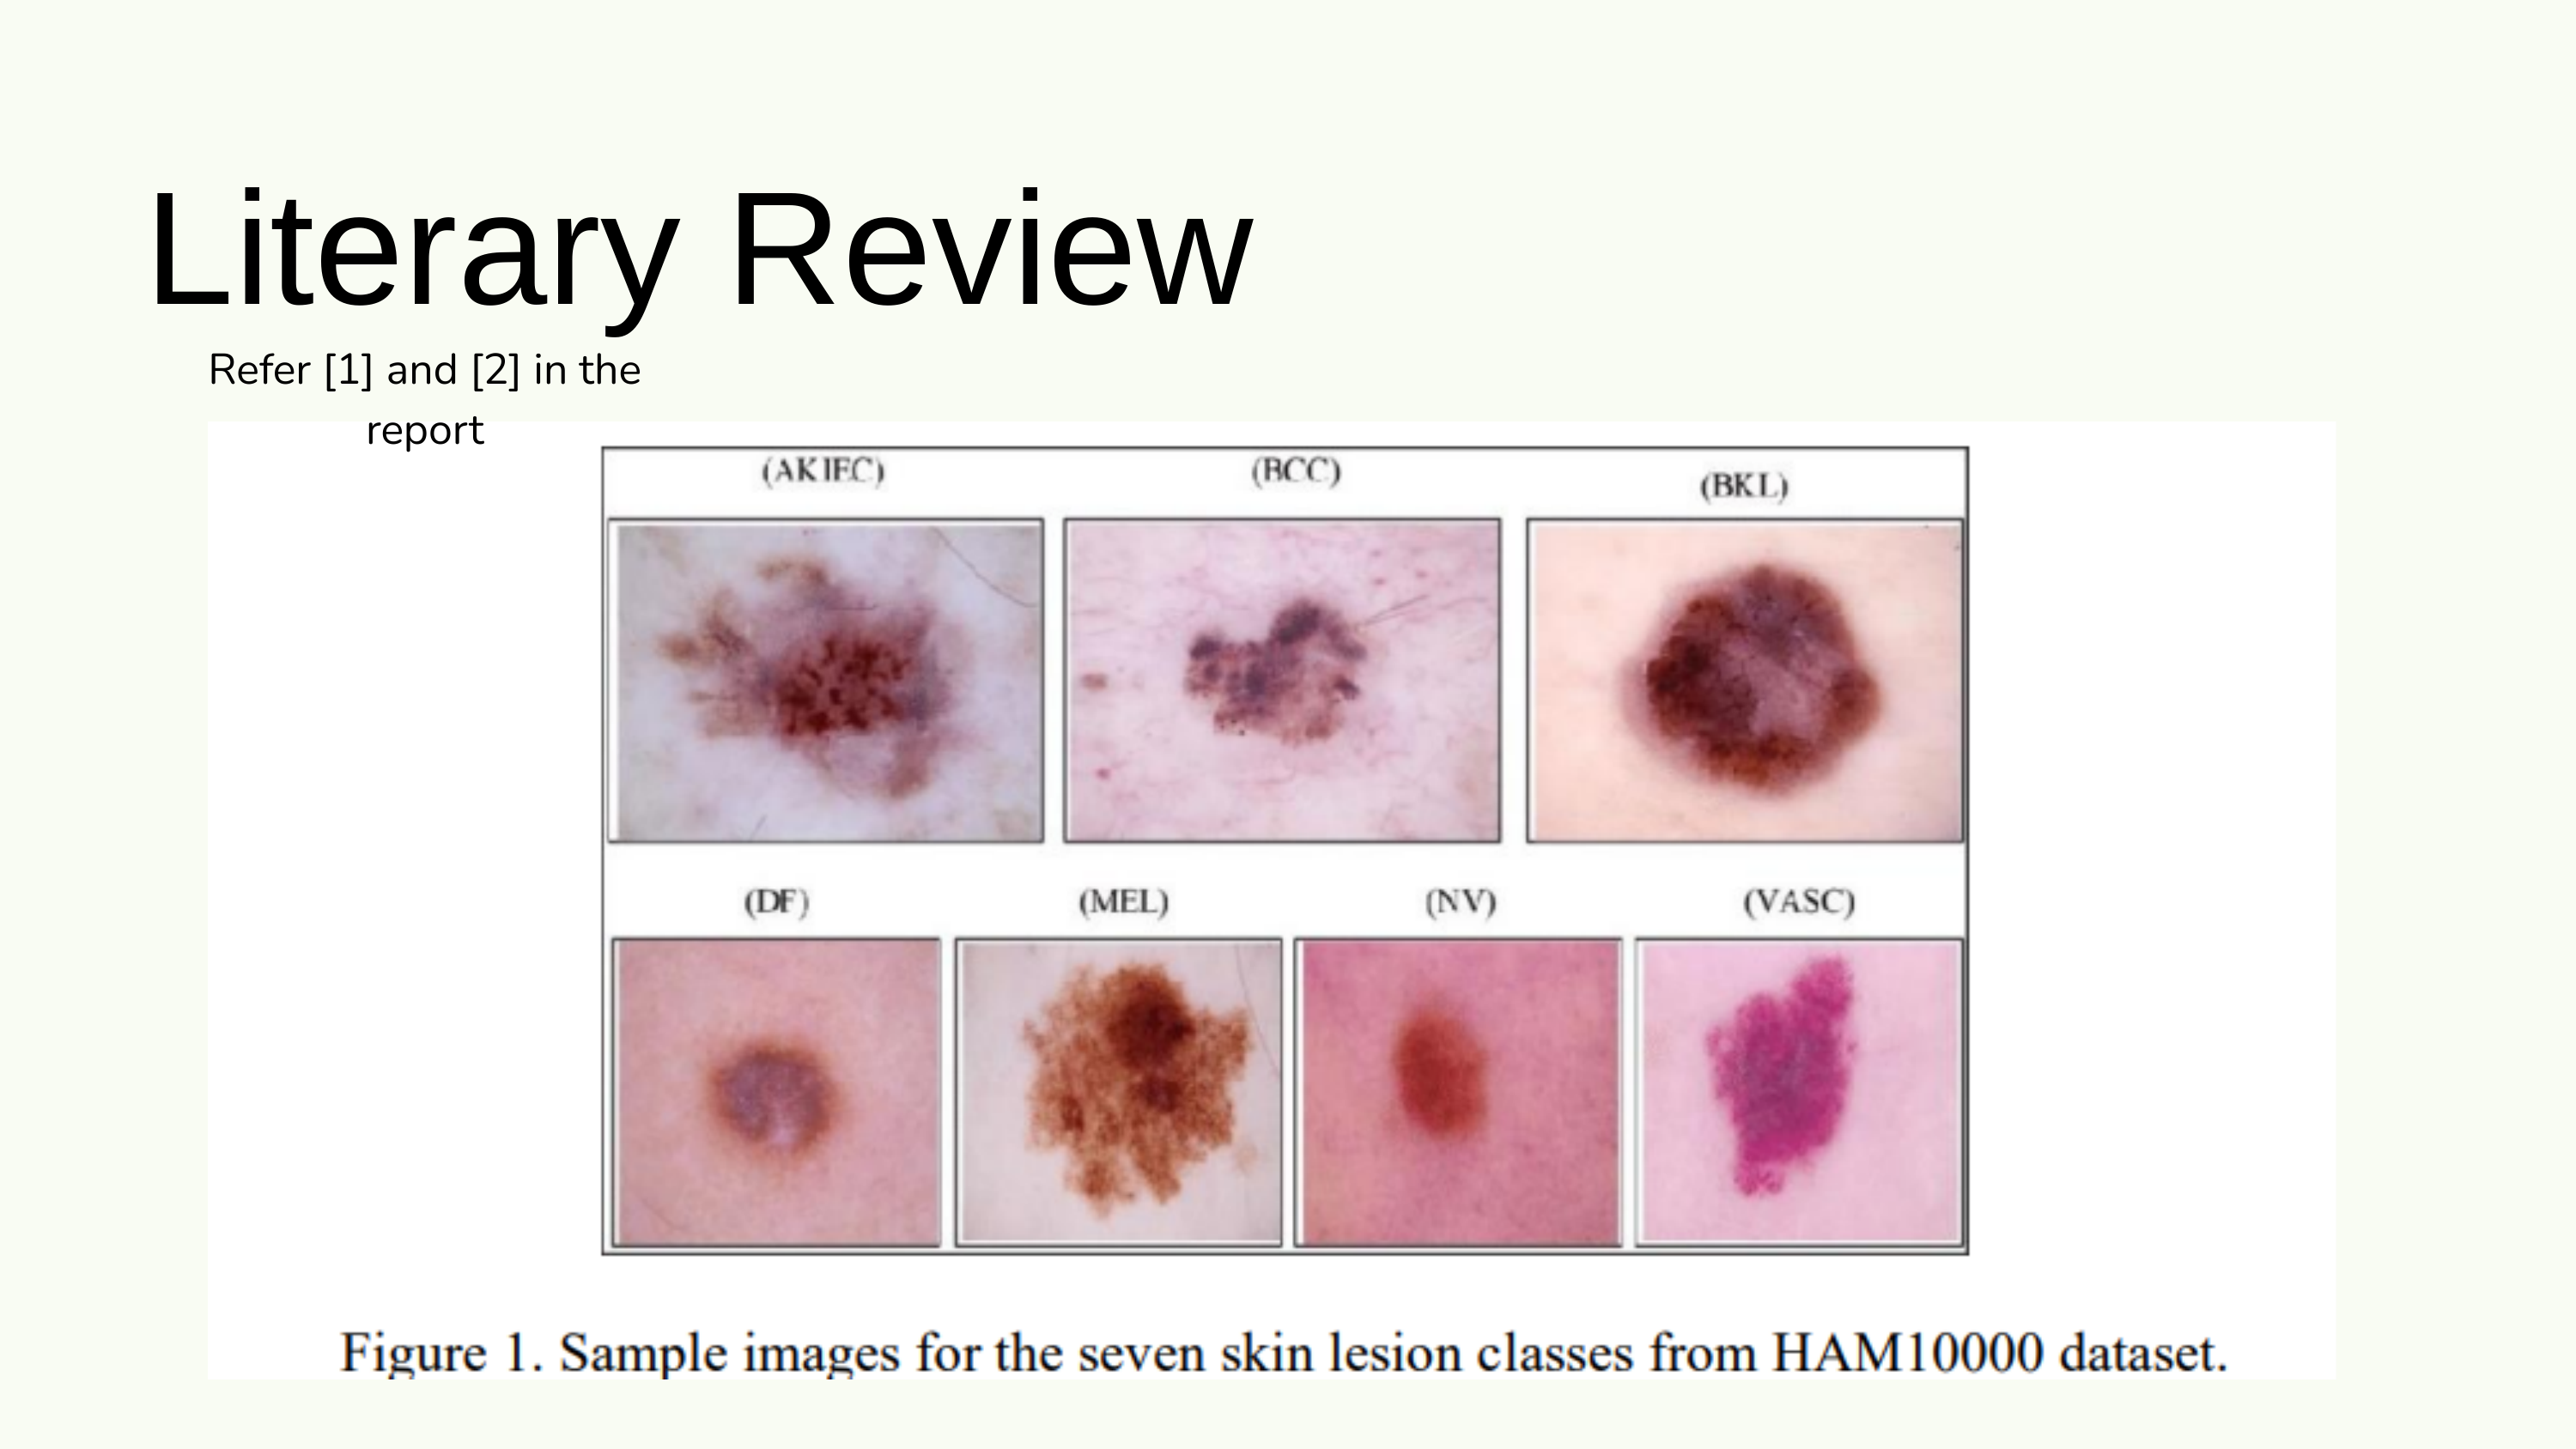

Literary Review
Refer [1] and [2] in the report